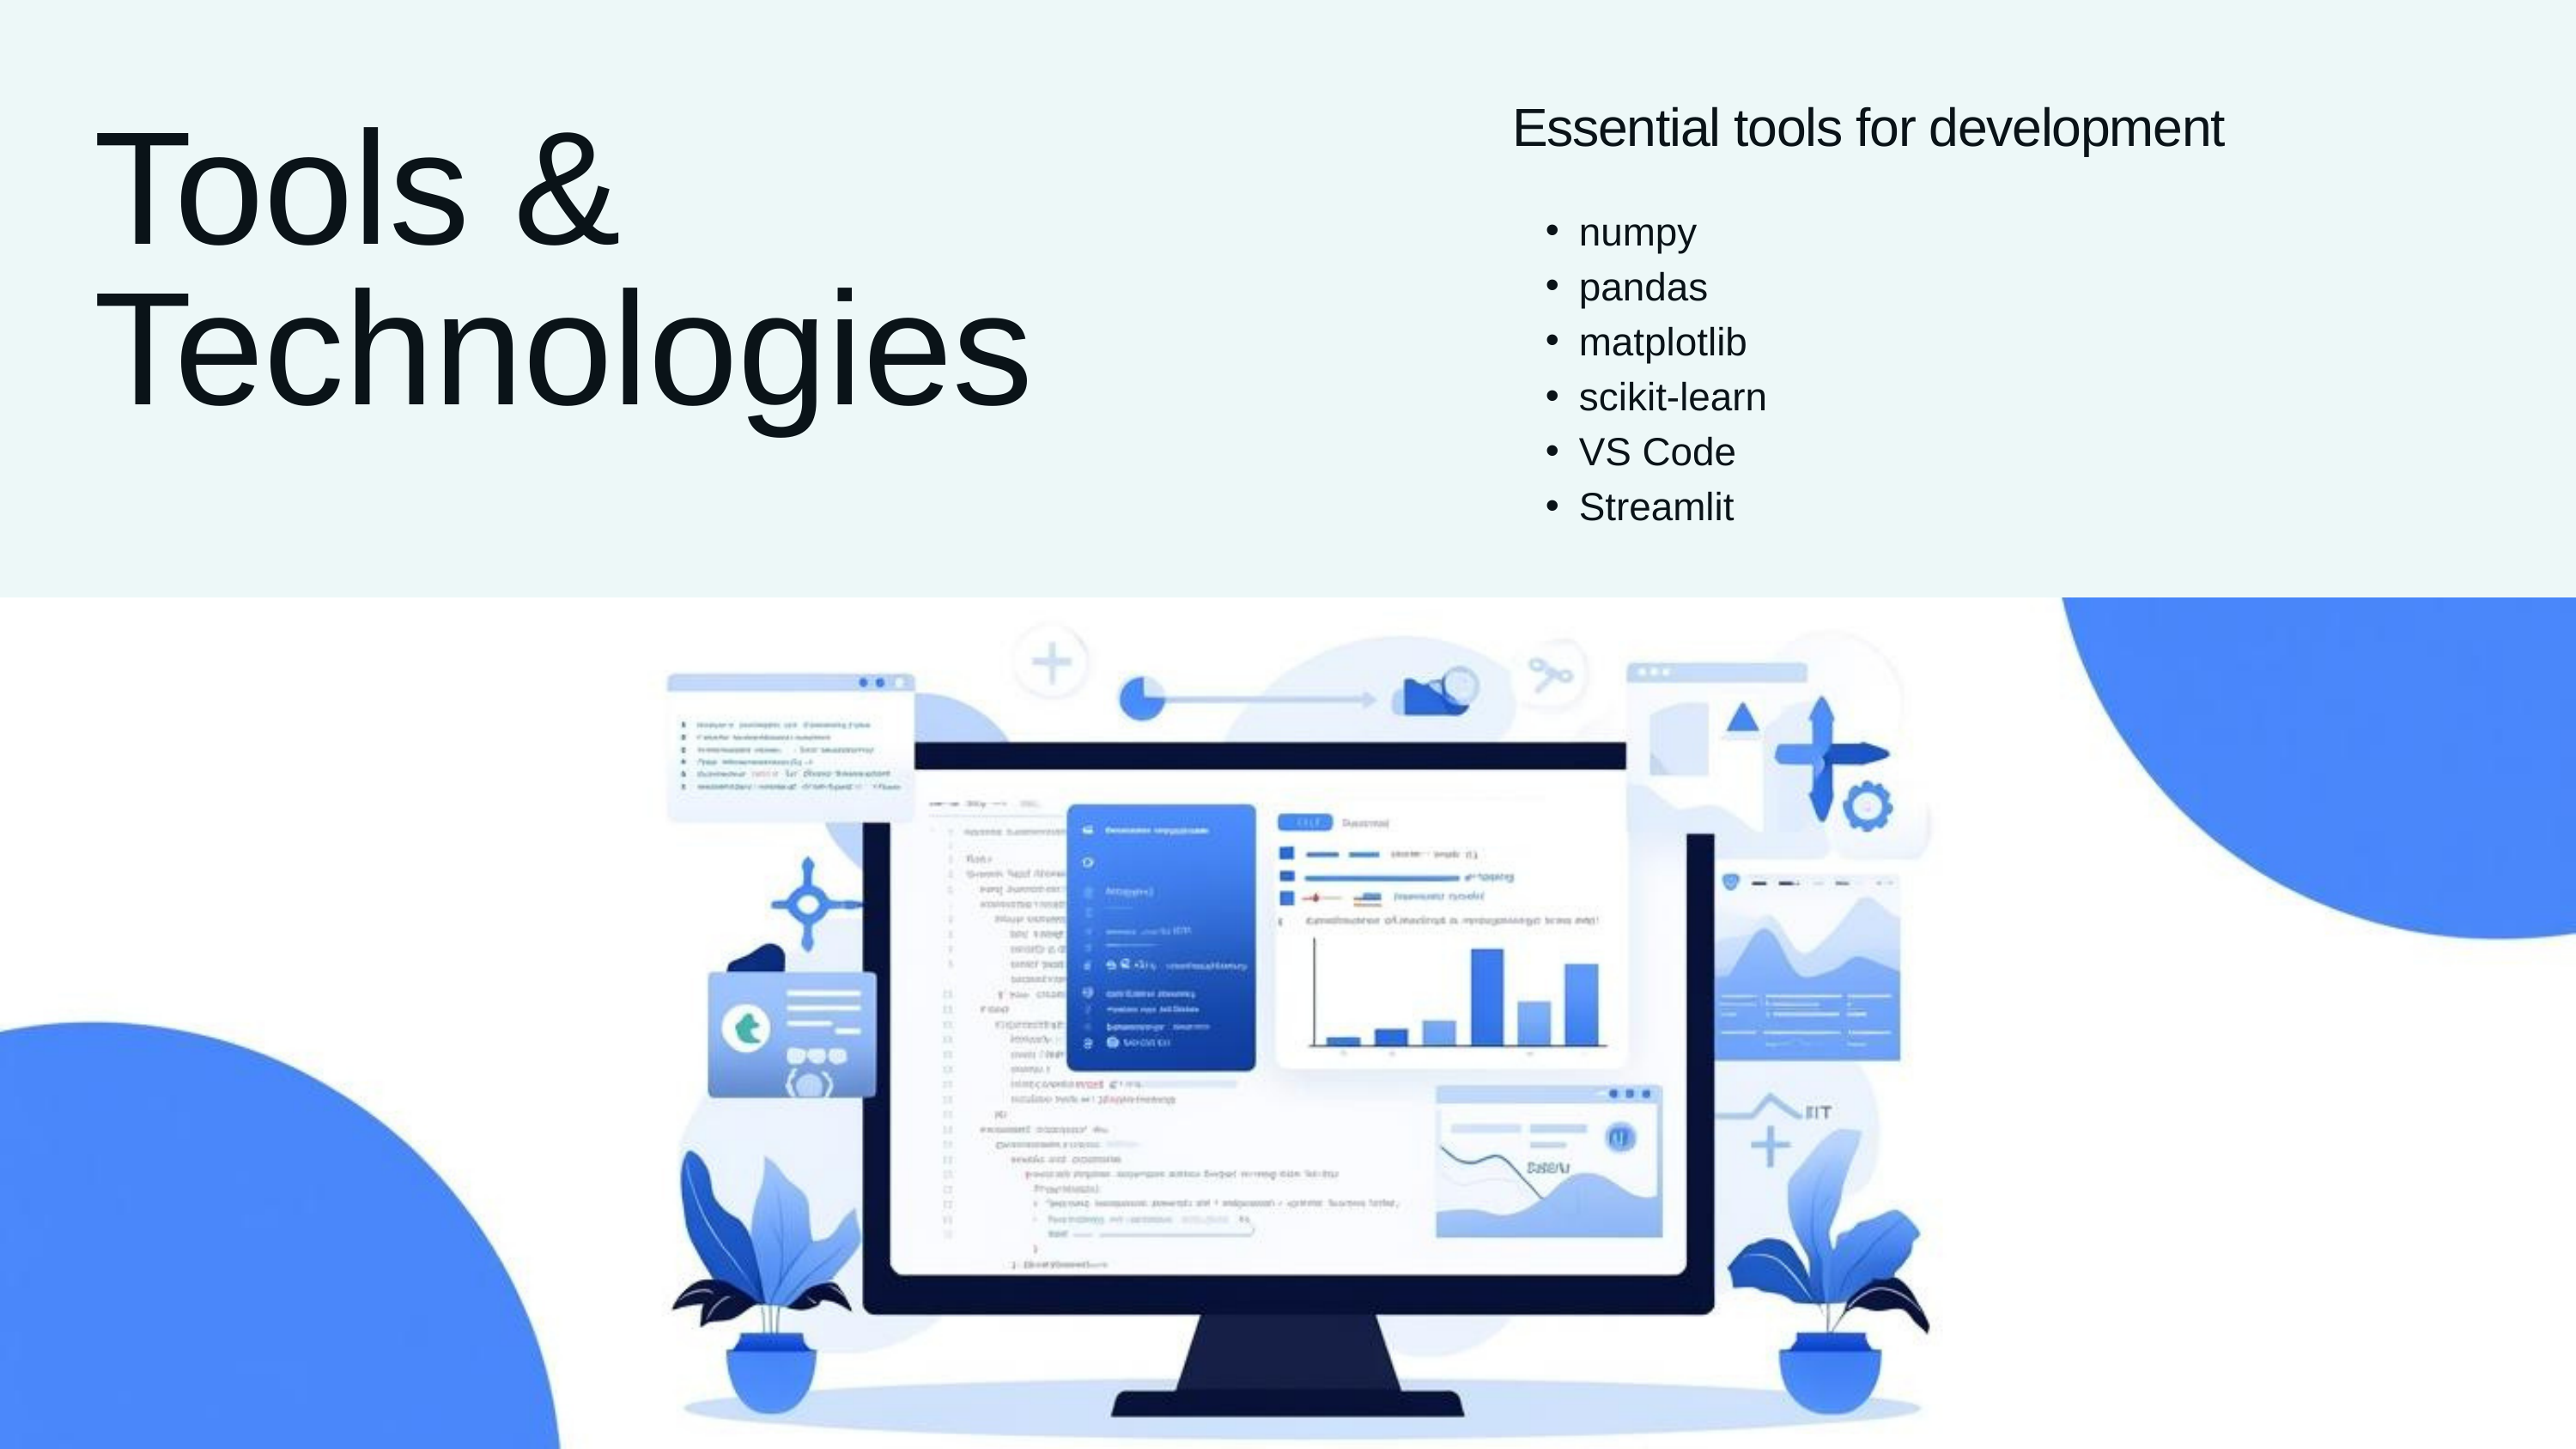

Essential tools for development
numpy
pandas
matplotlib
scikit-learn
VS Code
Streamlit
Tools & Technologies